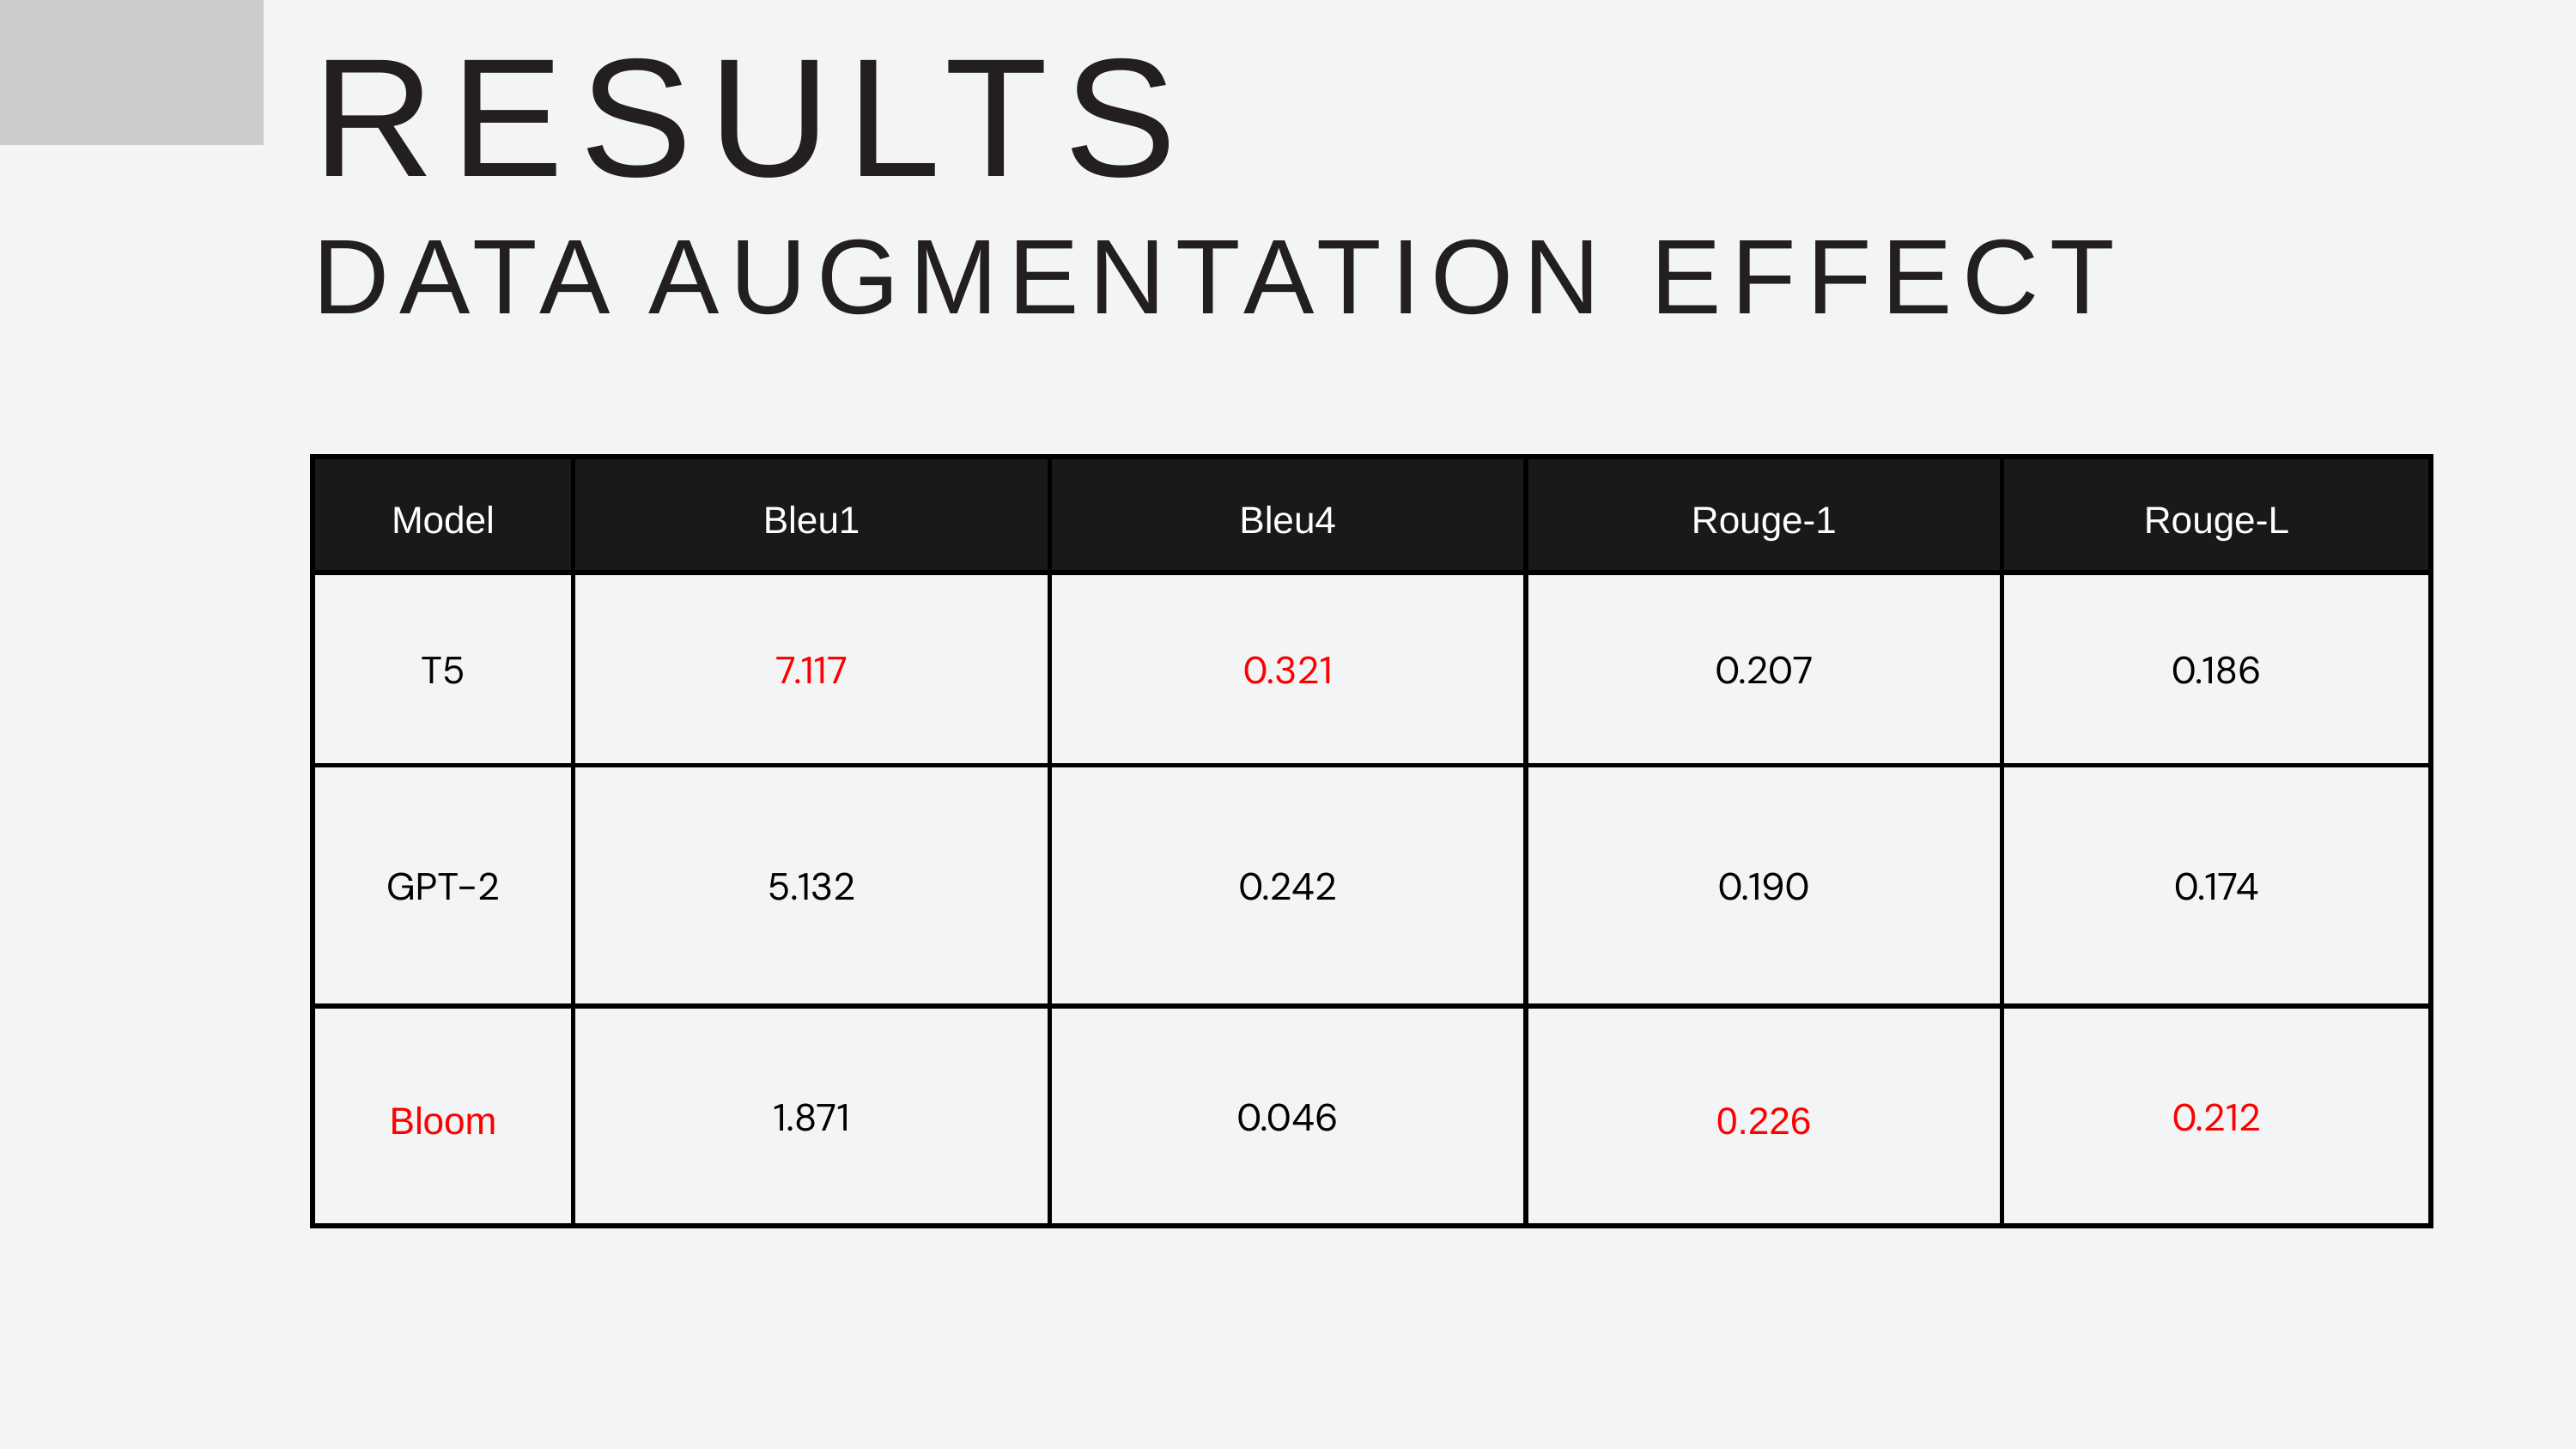

RESULTS
DATA AUGMENTATION EFFECT
| Model | Bleu1 | Bleu4 | Rouge-1 | Rouge-L |
| --- | --- | --- | --- | --- |
| T5 | 7.117 | 0.321 | 0.207 | 0.186 |
| GPT-2 | 5.132 | 0.242 | 0.190 | 0.174 |
| Bloom | 1.871 | 0.046 | 0.226 | 0.212 |